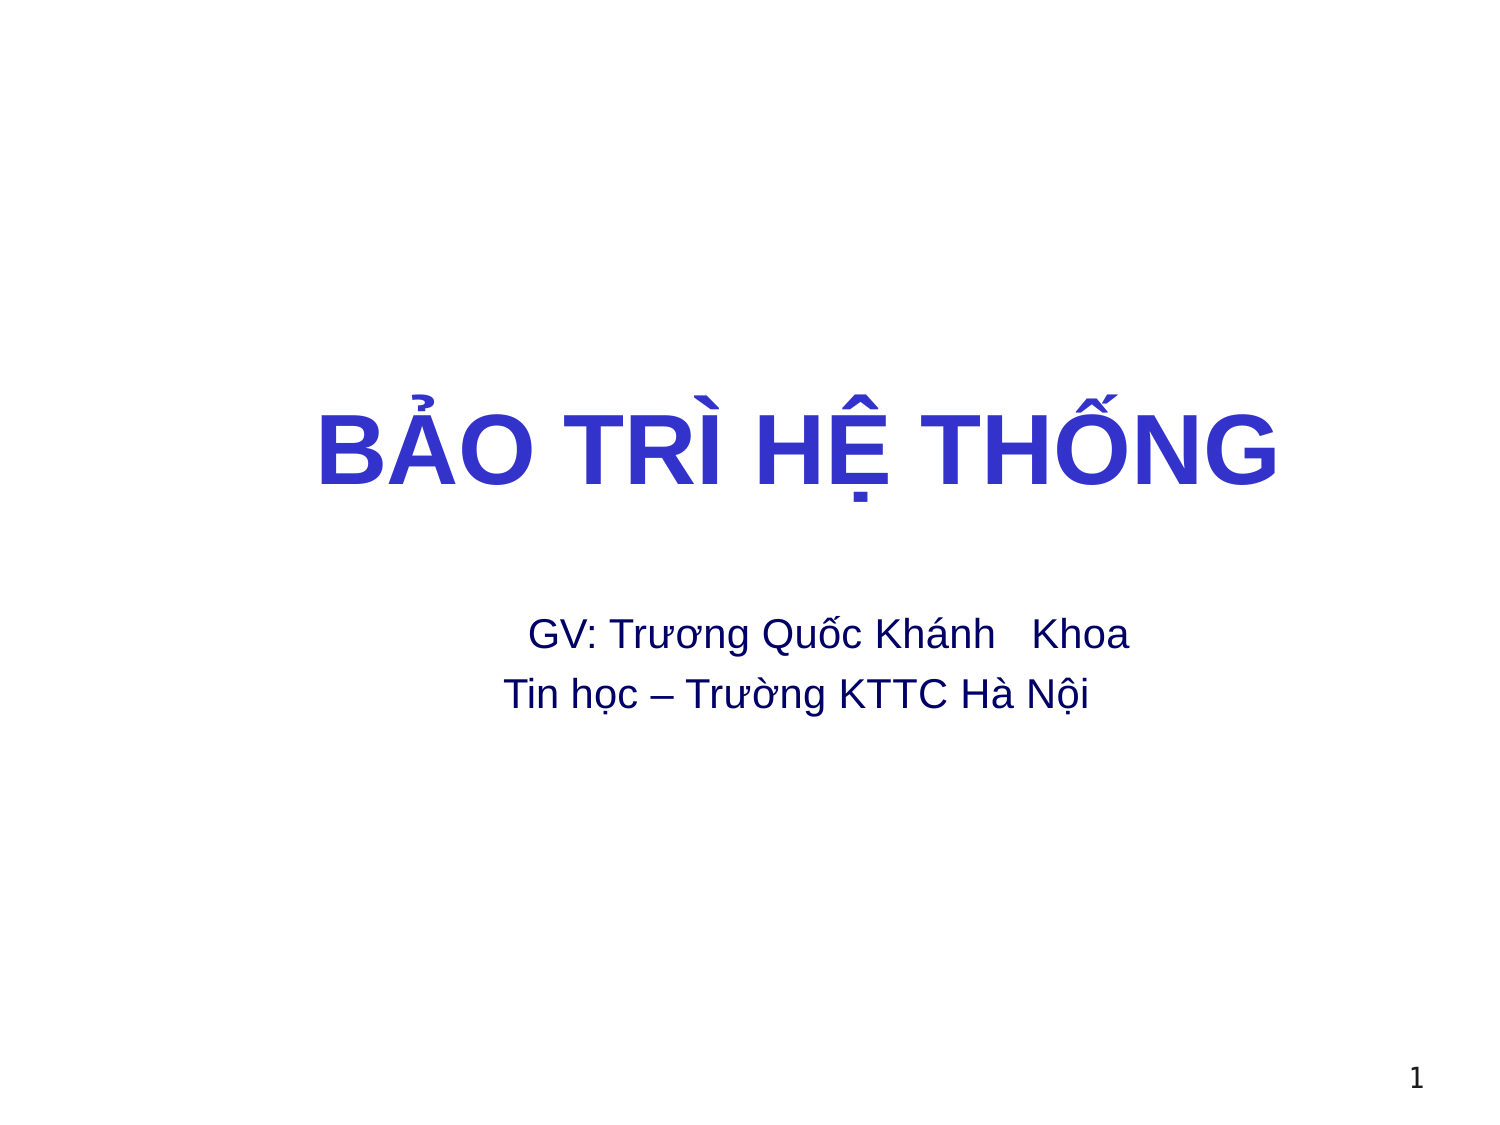

BẢO TRÌ HỆ THỐNG
GV: Trương Quốc Khánh   Khoa Tin học – Trường KTTC Hà Nội
1